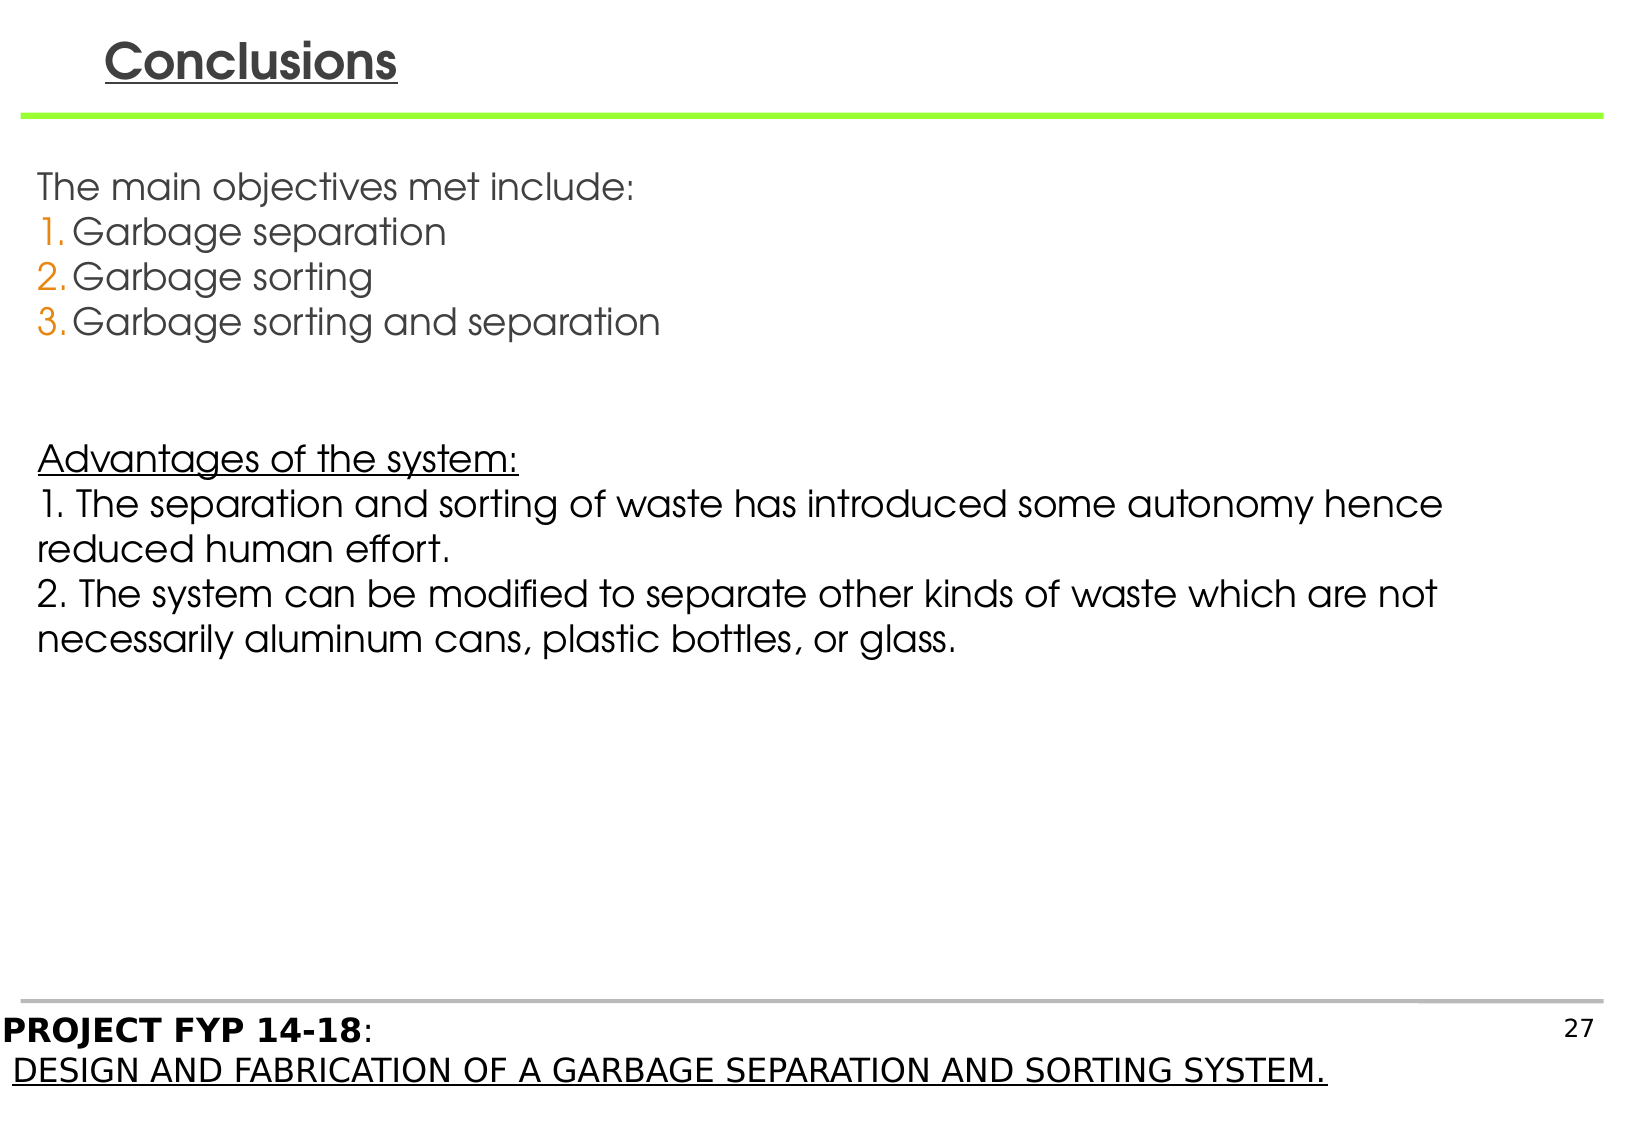

Conclusions
The main objectives met include:
Garbage separation
Garbage sorting
Garbage sorting and separation
Advantages of the system:
1. The separation and sorting of waste has introduced some autonomy hence reduced human effort.
2. The system can be modified to separate other kinds of waste which are not necessarily aluminum cans, plastic bottles, or glass.